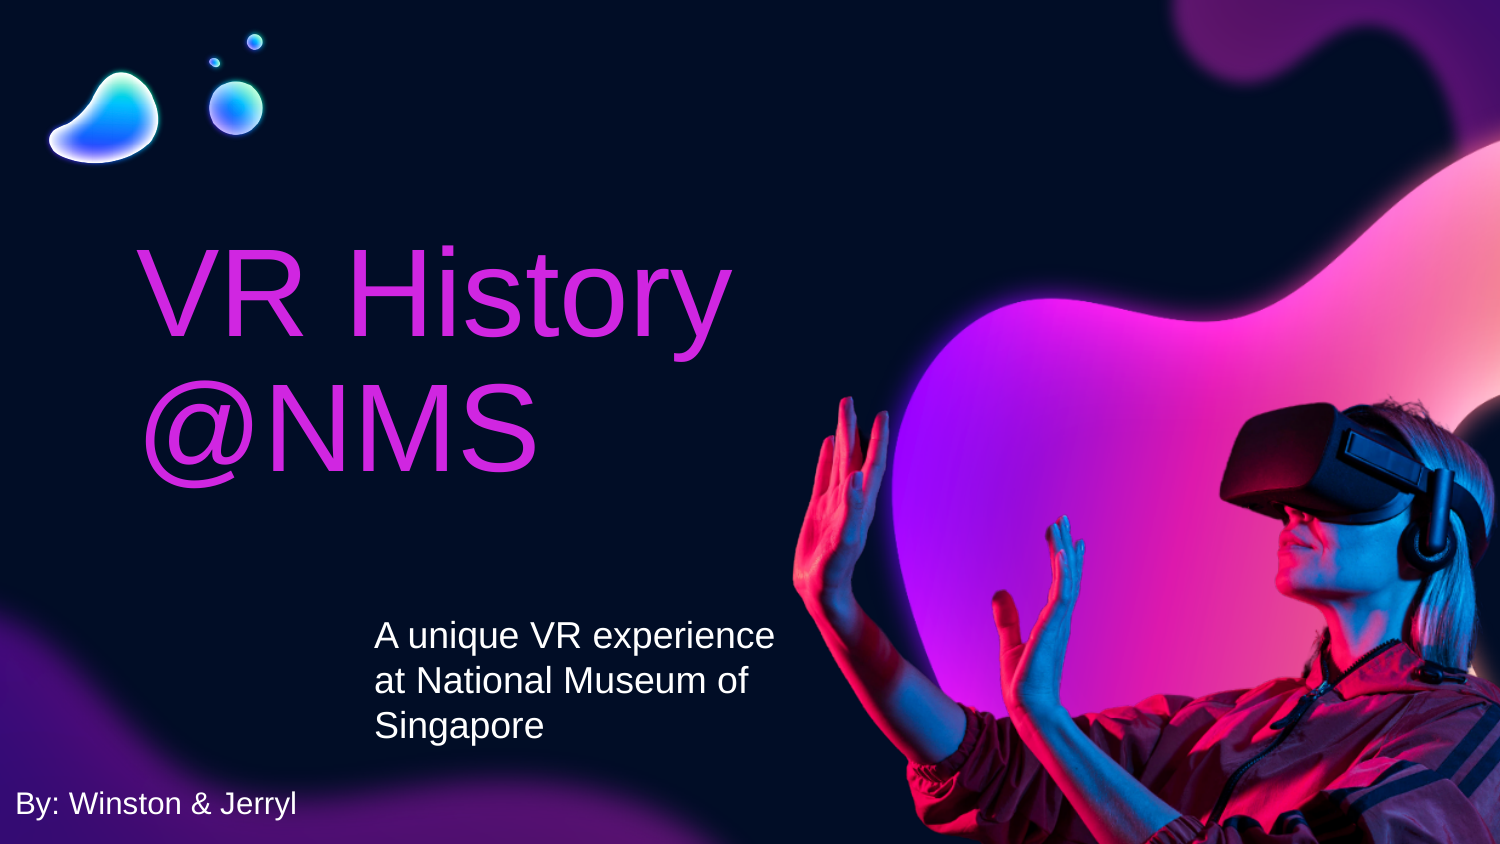

# VR History @NMS
A unique VR experience at National Museum of Singapore
By: Winston & Jerryl